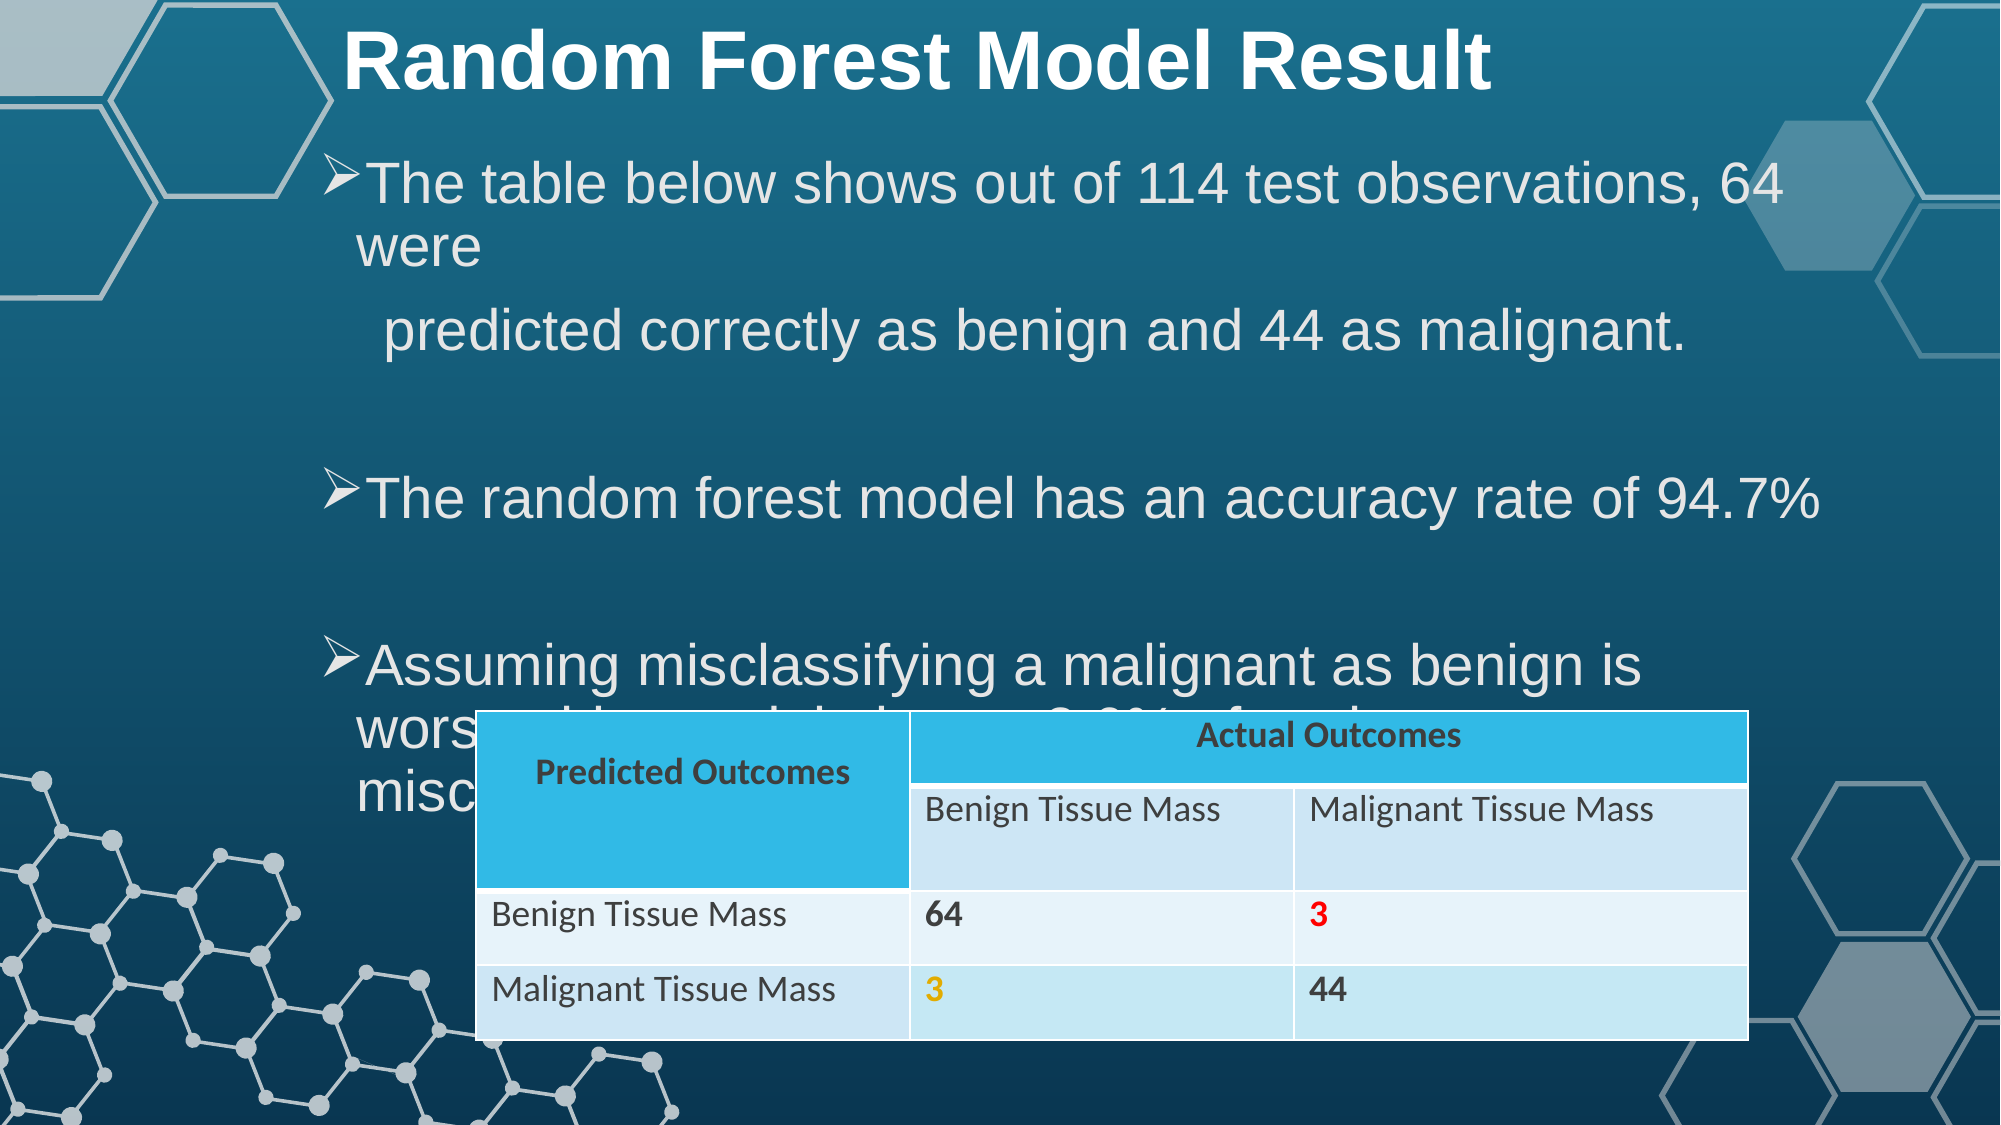

Random Forest Model Result
The table below shows out of 114 test observations, 64 were
    predicted correctly as benign and 44 as malignant.

The random forest model has an accuracy rate of 94.7%

Assuming misclassifying a malignant as benign is worse, this  model gives a 2.6% of such misclassification.

| Predicted Outcomes | Actual Outcomes |  |
| --- | --- | --- |
|  | Benign Tissue Mass | Malignant Tissue Mass |
| Benign Tissue Mass | 64 | 3 |
| Malignant Tissue Mass | 3 | 44 |